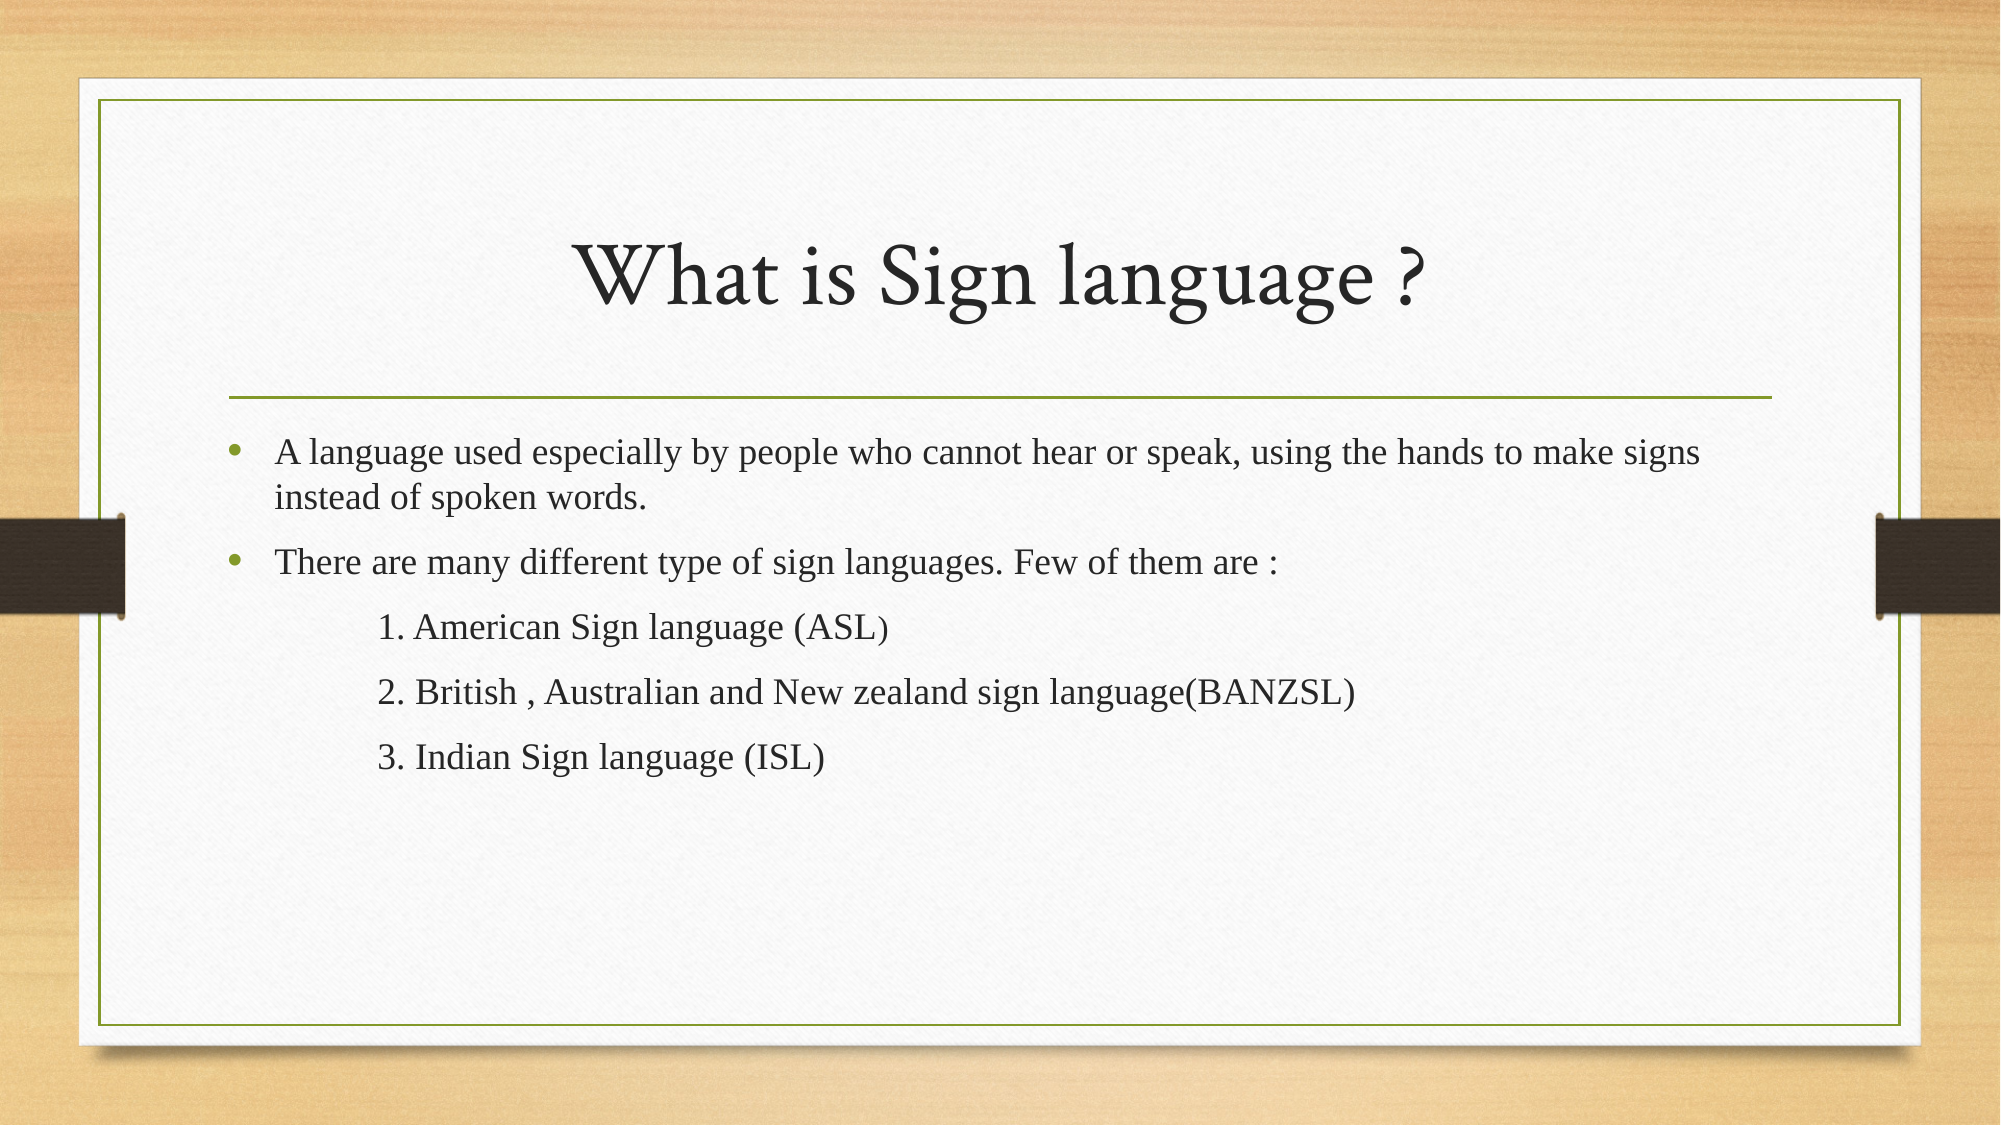

# What is Sign language ?
A language used especially by people who cannot hear or speak, using the hands to make signs instead of spoken words.
There are many different type of sign languages. Few of them are :
	1. American Sign language (ASL)
	2. British , Australian and New zealand sign language(BANZSL)
	3. Indian Sign language (ISL)